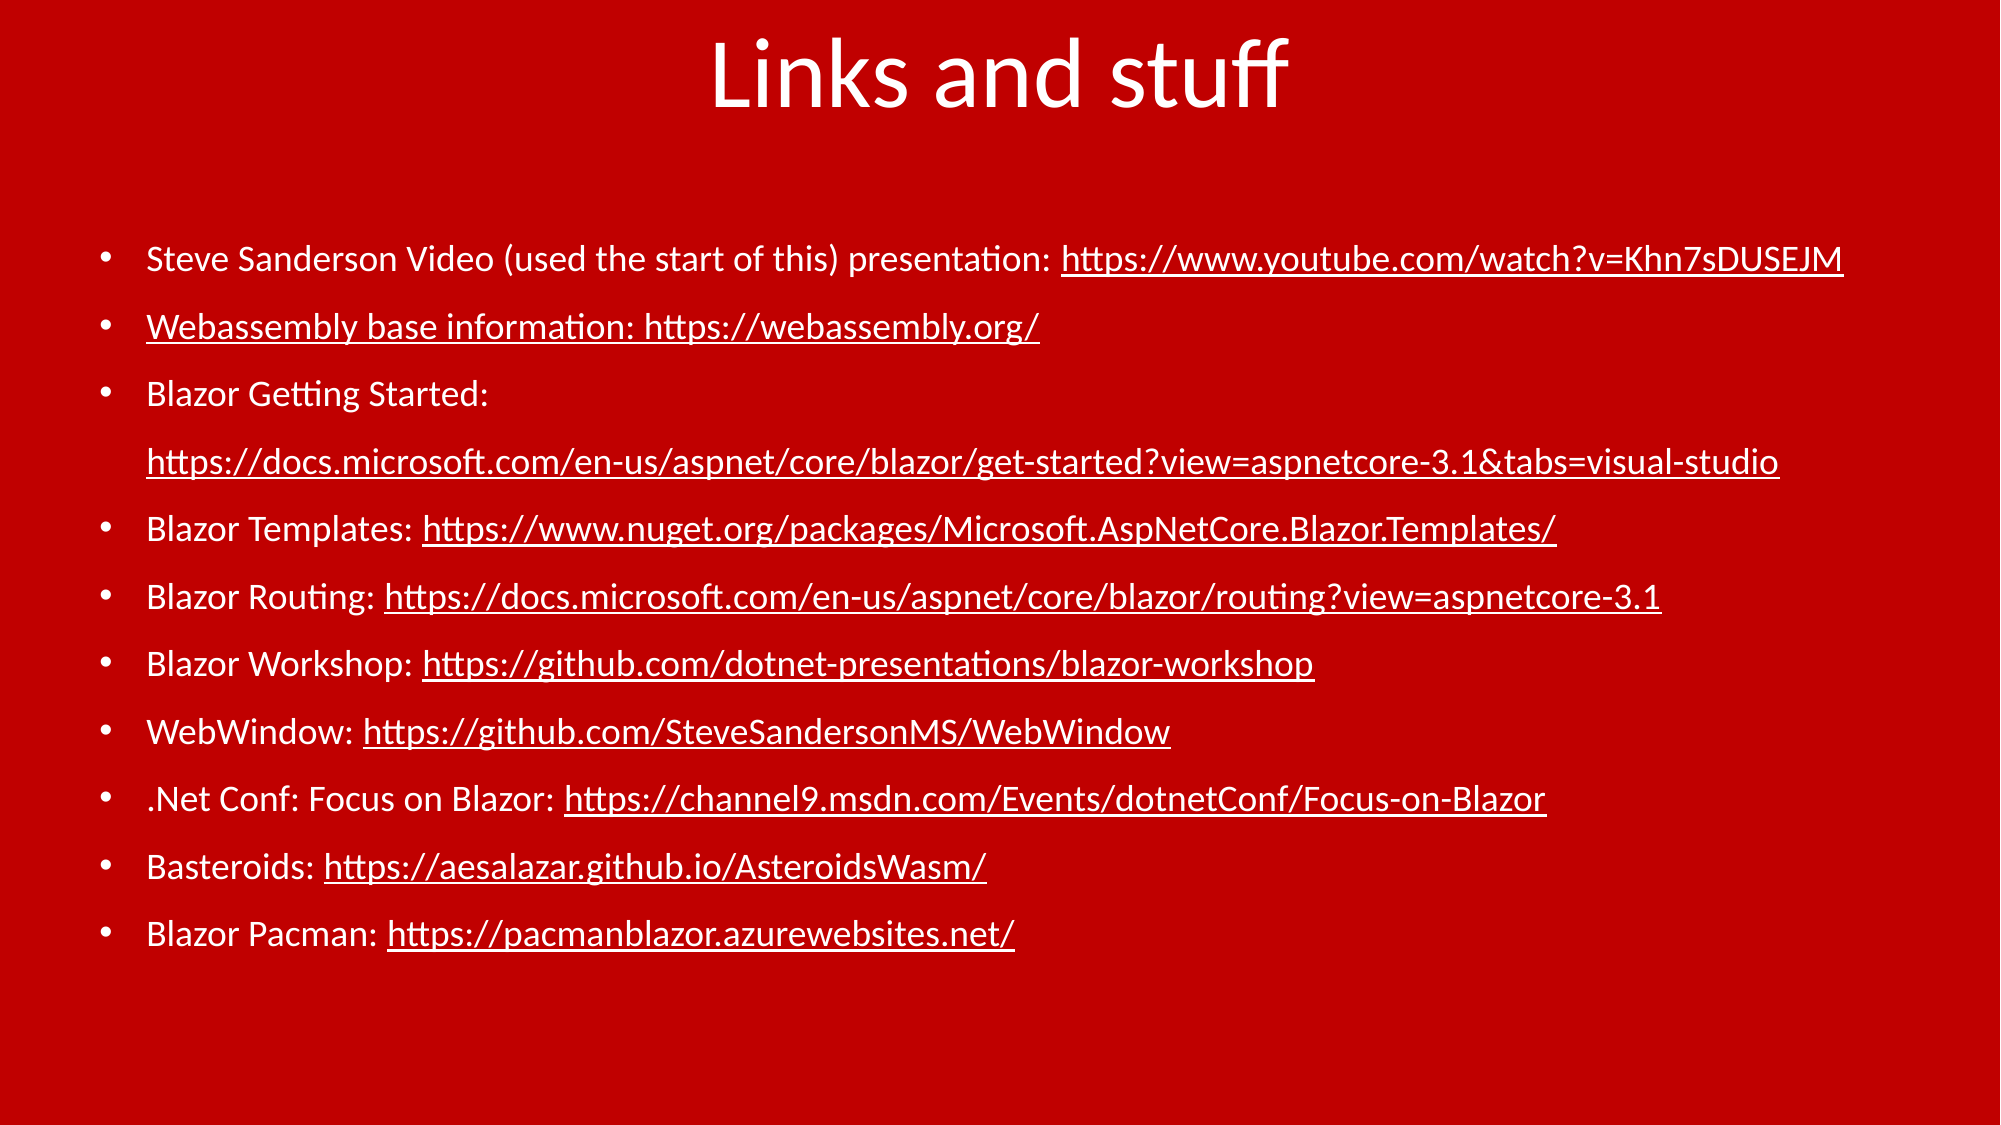

Links and stuff
Steve Sanderson Video (used the start of this) presentation: https://www.youtube.com/watch?v=Khn7sDUSEJM
Webassembly base information: https://webassembly.org/
Blazor Getting Started: https://docs.microsoft.com/en-us/aspnet/core/blazor/get-started?view=aspnetcore-3.1&tabs=visual-studio
Blazor Templates: https://www.nuget.org/packages/Microsoft.AspNetCore.Blazor.Templates/
Blazor Routing: https://docs.microsoft.com/en-us/aspnet/core/blazor/routing?view=aspnetcore-3.1
Blazor Workshop: https://github.com/dotnet-presentations/blazor-workshop
WebWindow: https://github.com/SteveSandersonMS/WebWindow
.Net Conf: Focus on Blazor: https://channel9.msdn.com/Events/dotnetConf/Focus-on-Blazor
Basteroids: https://aesalazar.github.io/AsteroidsWasm/
Blazor Pacman: https://pacmanblazor.azurewebsites.net/